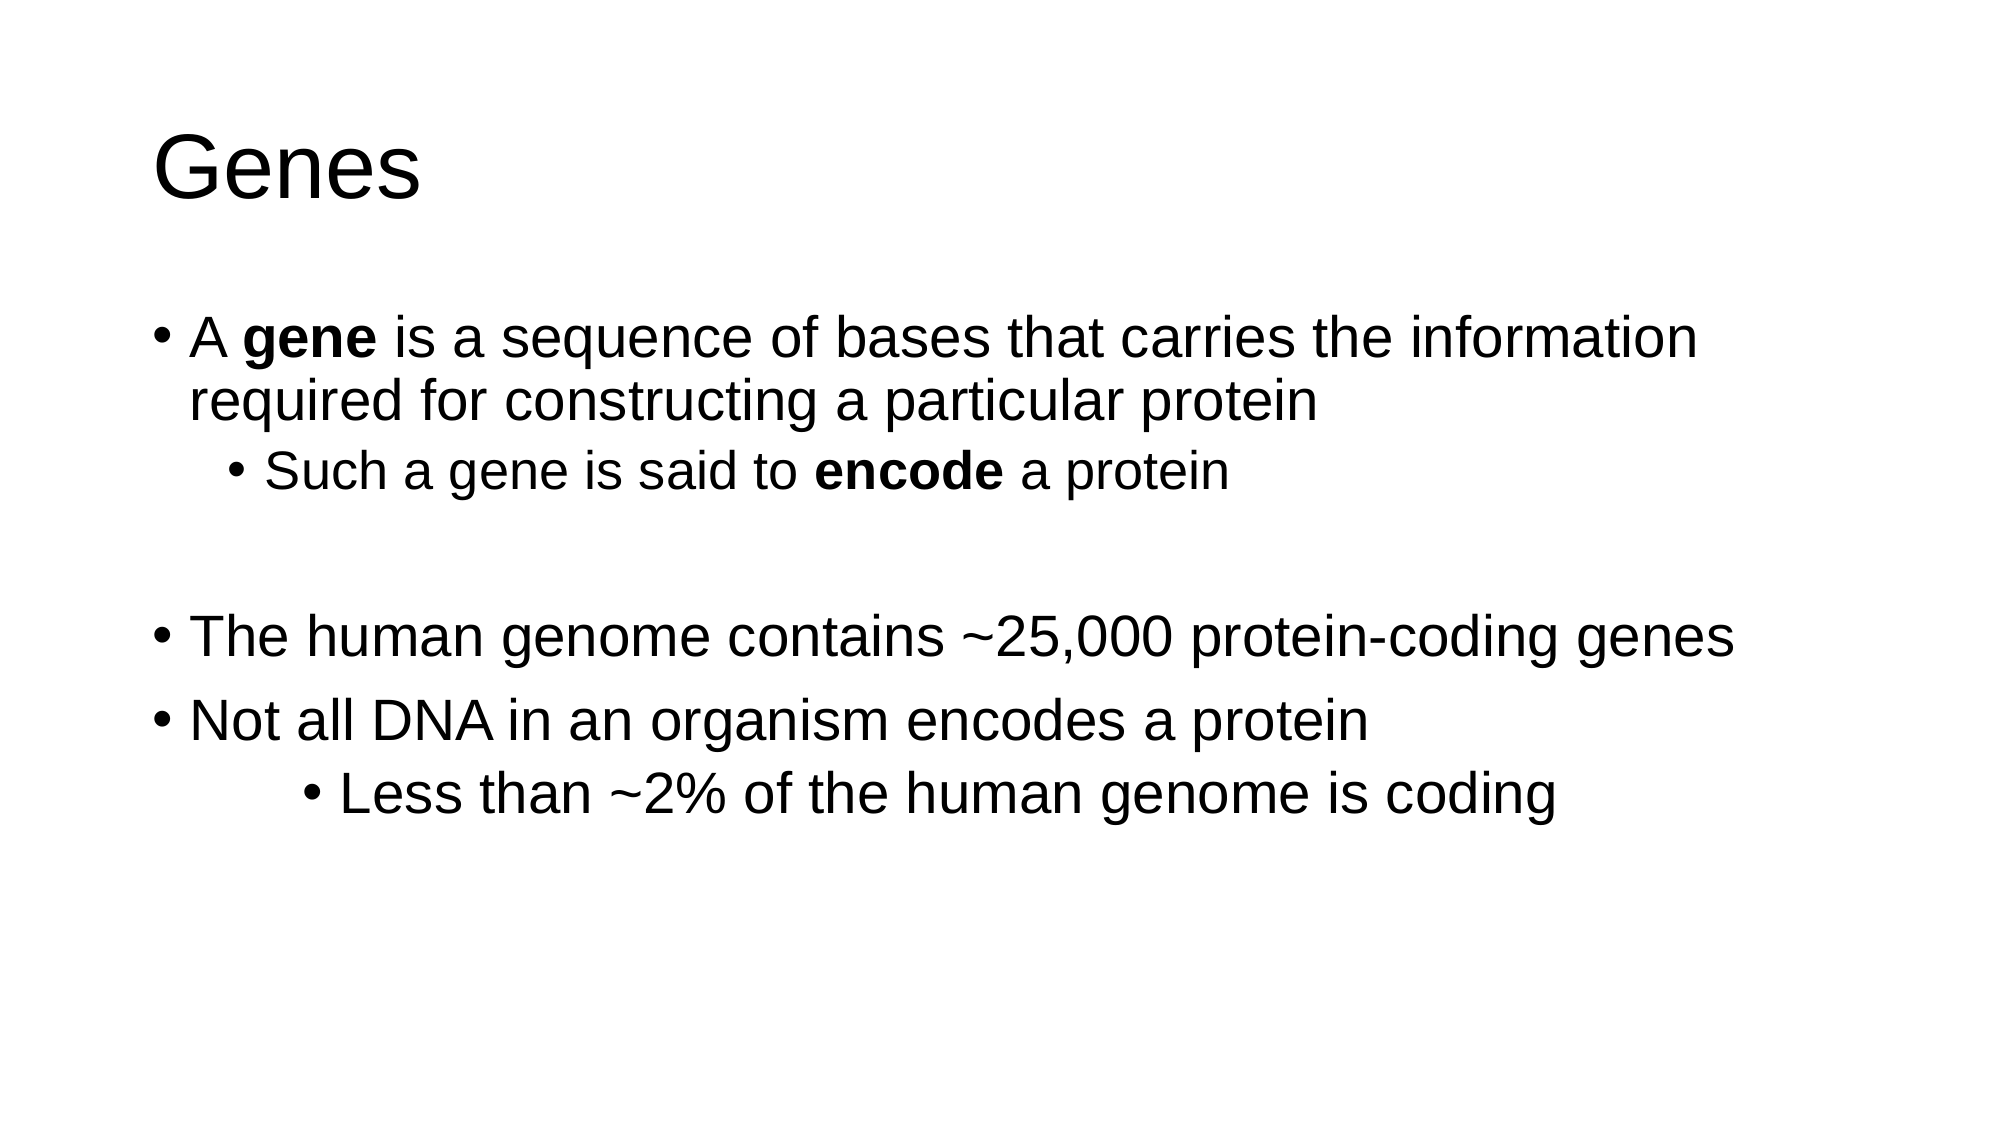

# Genes
A gene is a sequence of bases that carries the information required for constructing a particular protein
Such a gene is said to encode a protein

The human genome contains ~25,000 protein-coding genes
Not all DNA in an organism encodes a protein
Less than ~2% of the human genome is coding